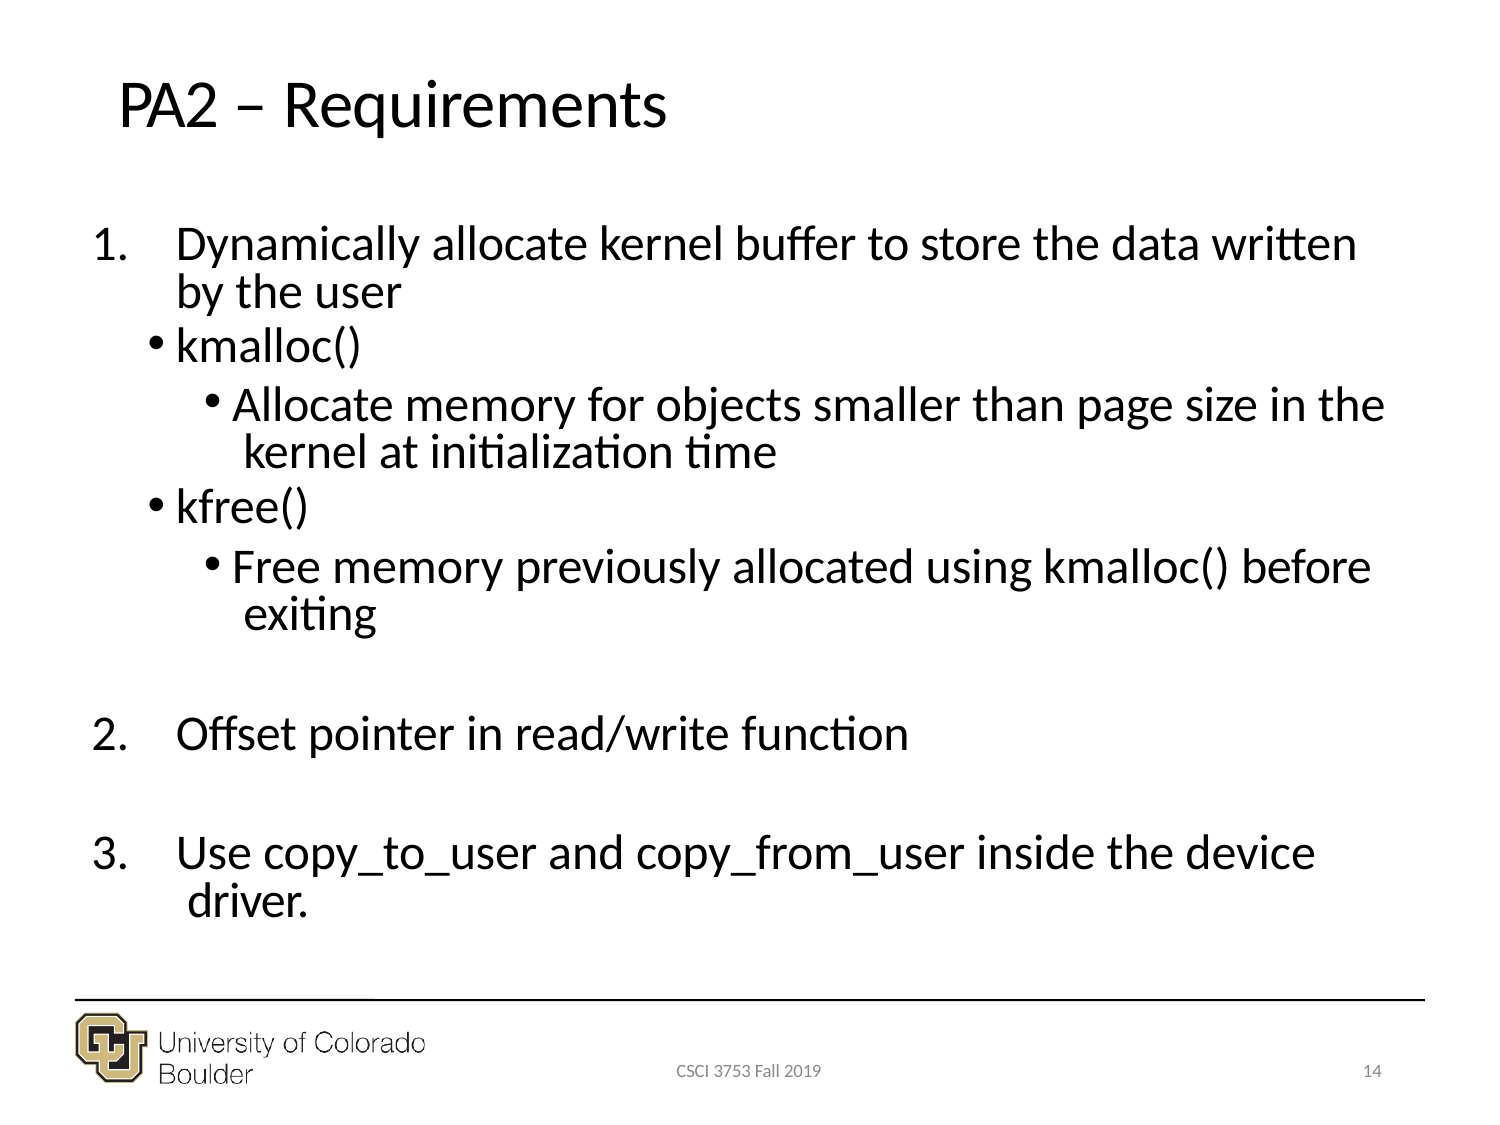

# PA2 – Requirements
Dynamically allocate kernel buffer to store the data written  by the user
kmalloc()
Allocate memory for objects smaller than page size in the  kernel at initialization time
kfree()
Free memory previously allocated using kmalloc() before  exiting

Offset pointer in read/write function

Use copy_to_user and copy_from_user inside the device  driver.
CSCI 3753 Fall 2019
14